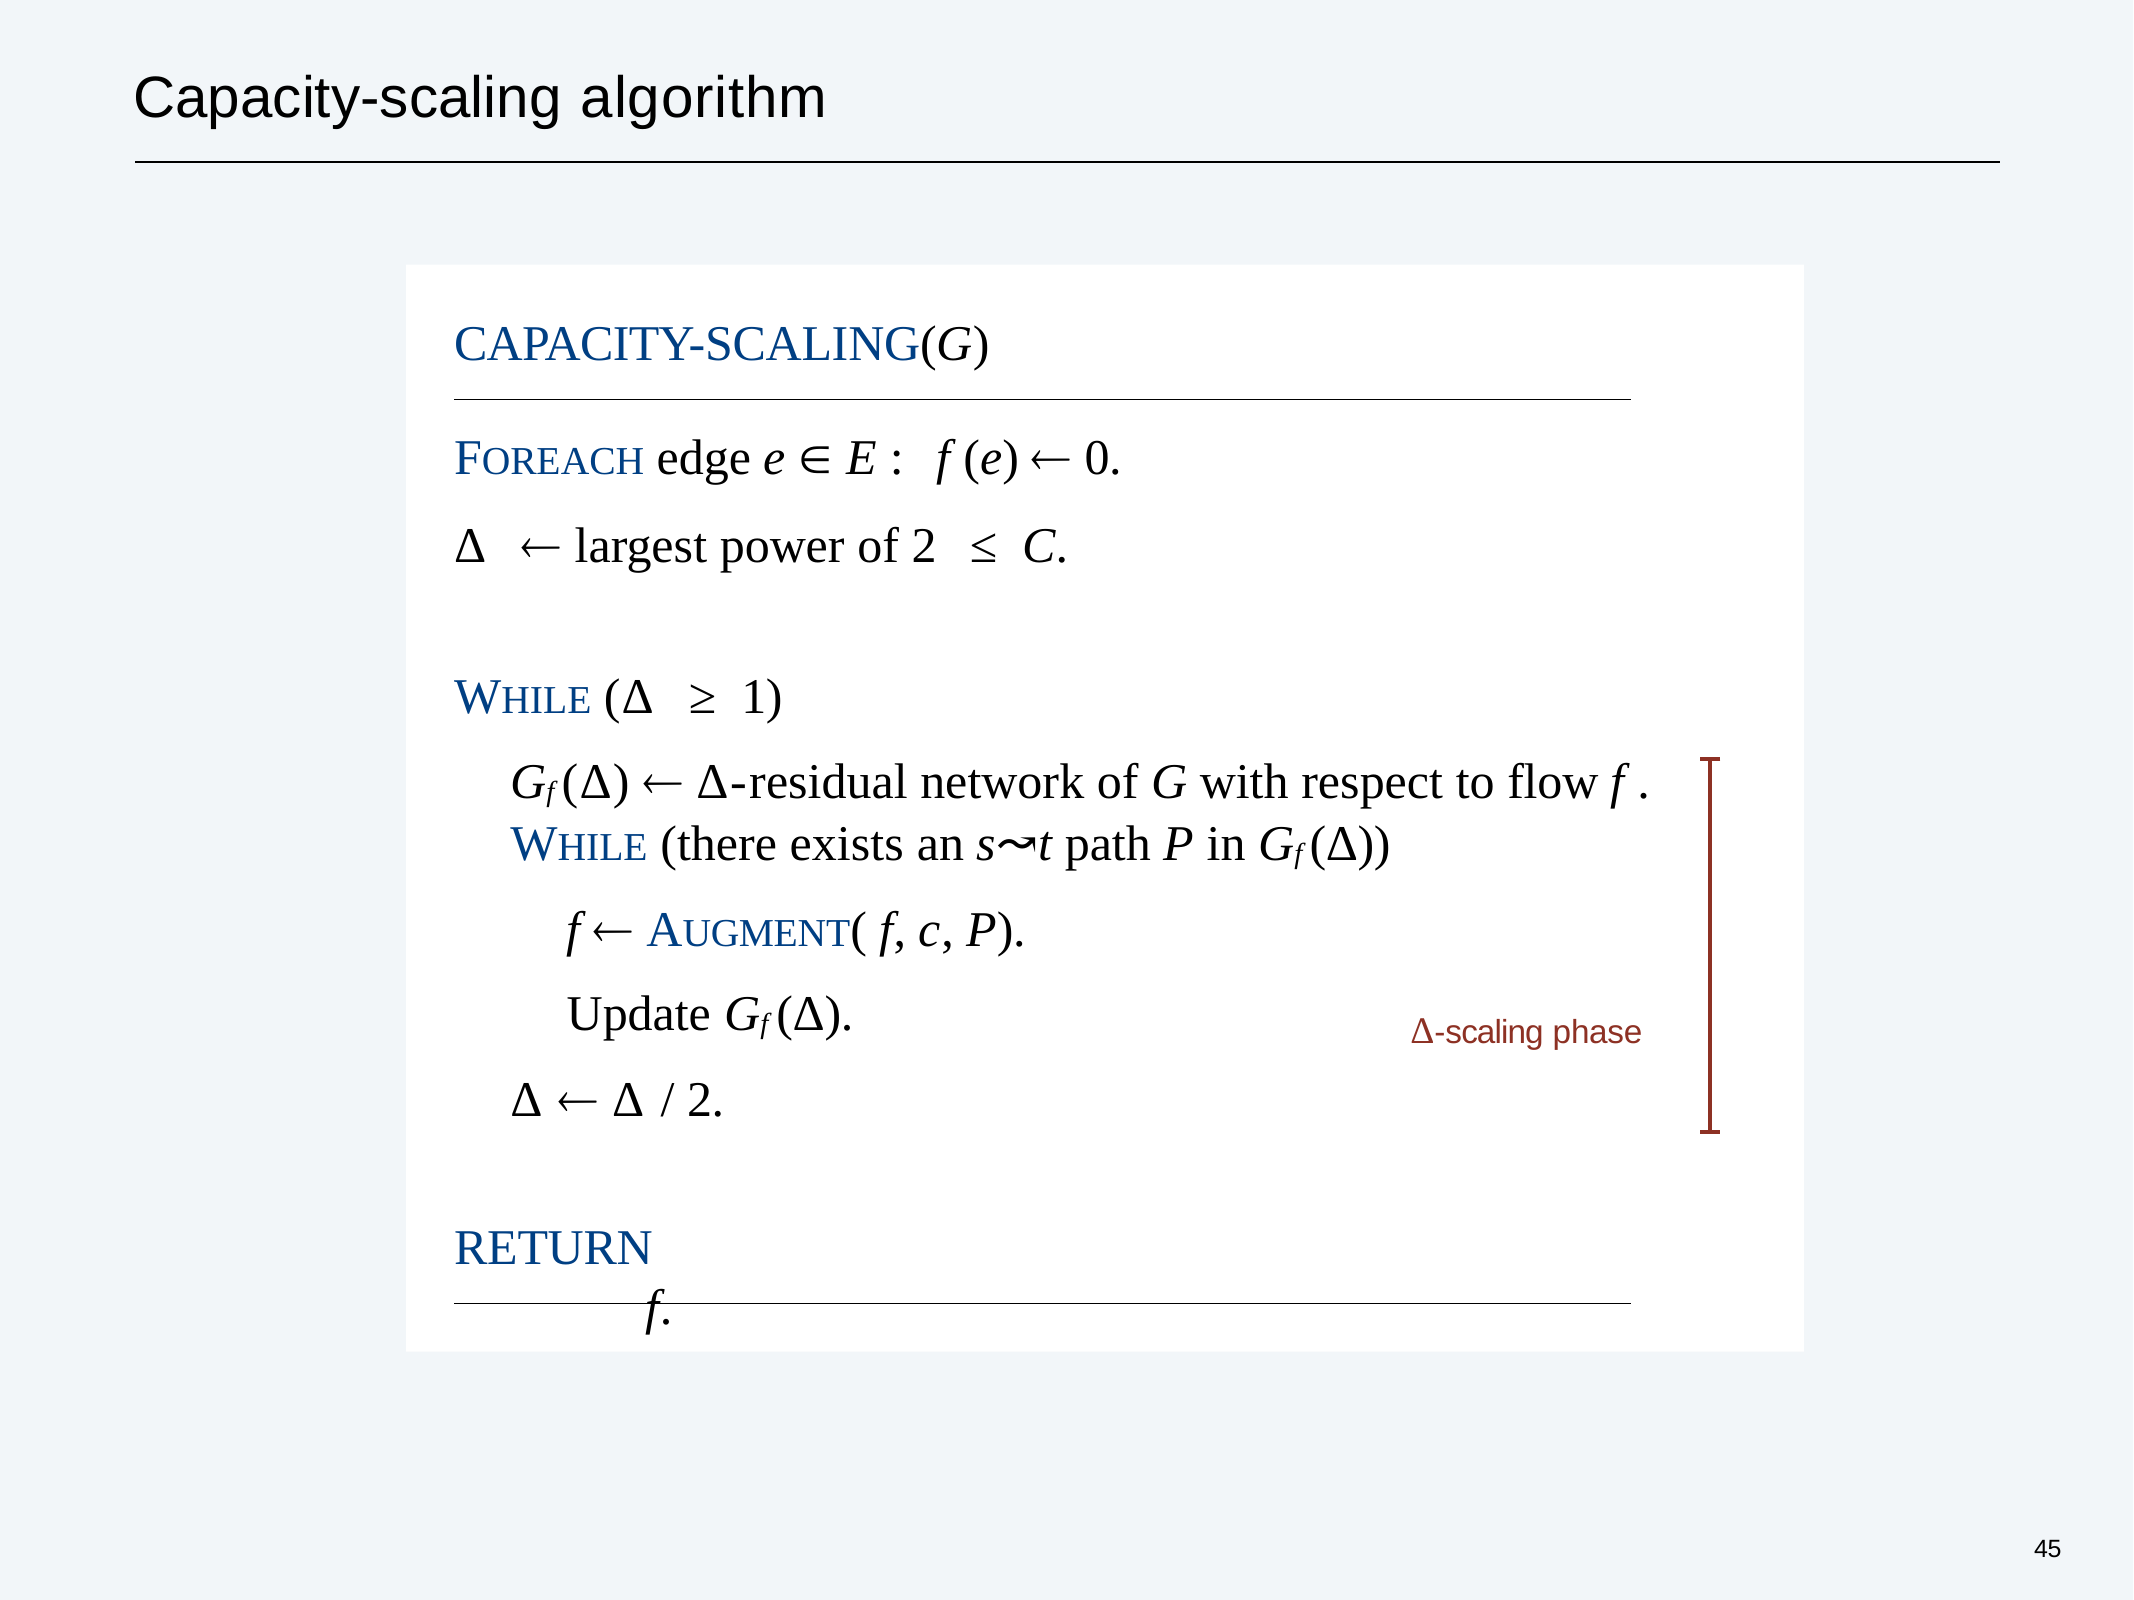

# Capacity-scaling algorithm

Capacity-Scaling(G)

FOREACH edge e ∈ E :	f (e) ← 0.
Δ	← largest power of 2	≤	C.

WHILE (Δ	≥	1)
Gf (Δ) ← Δ-residual network of G with respect to flow f . WHILE (there exists an s↝t path P in Gf (Δ))
f ← AUGMENT( f, c, P).

Update Gf (Δ).
Δ ← Δ / 2.
Δ-scaling phase
Return	f.
45